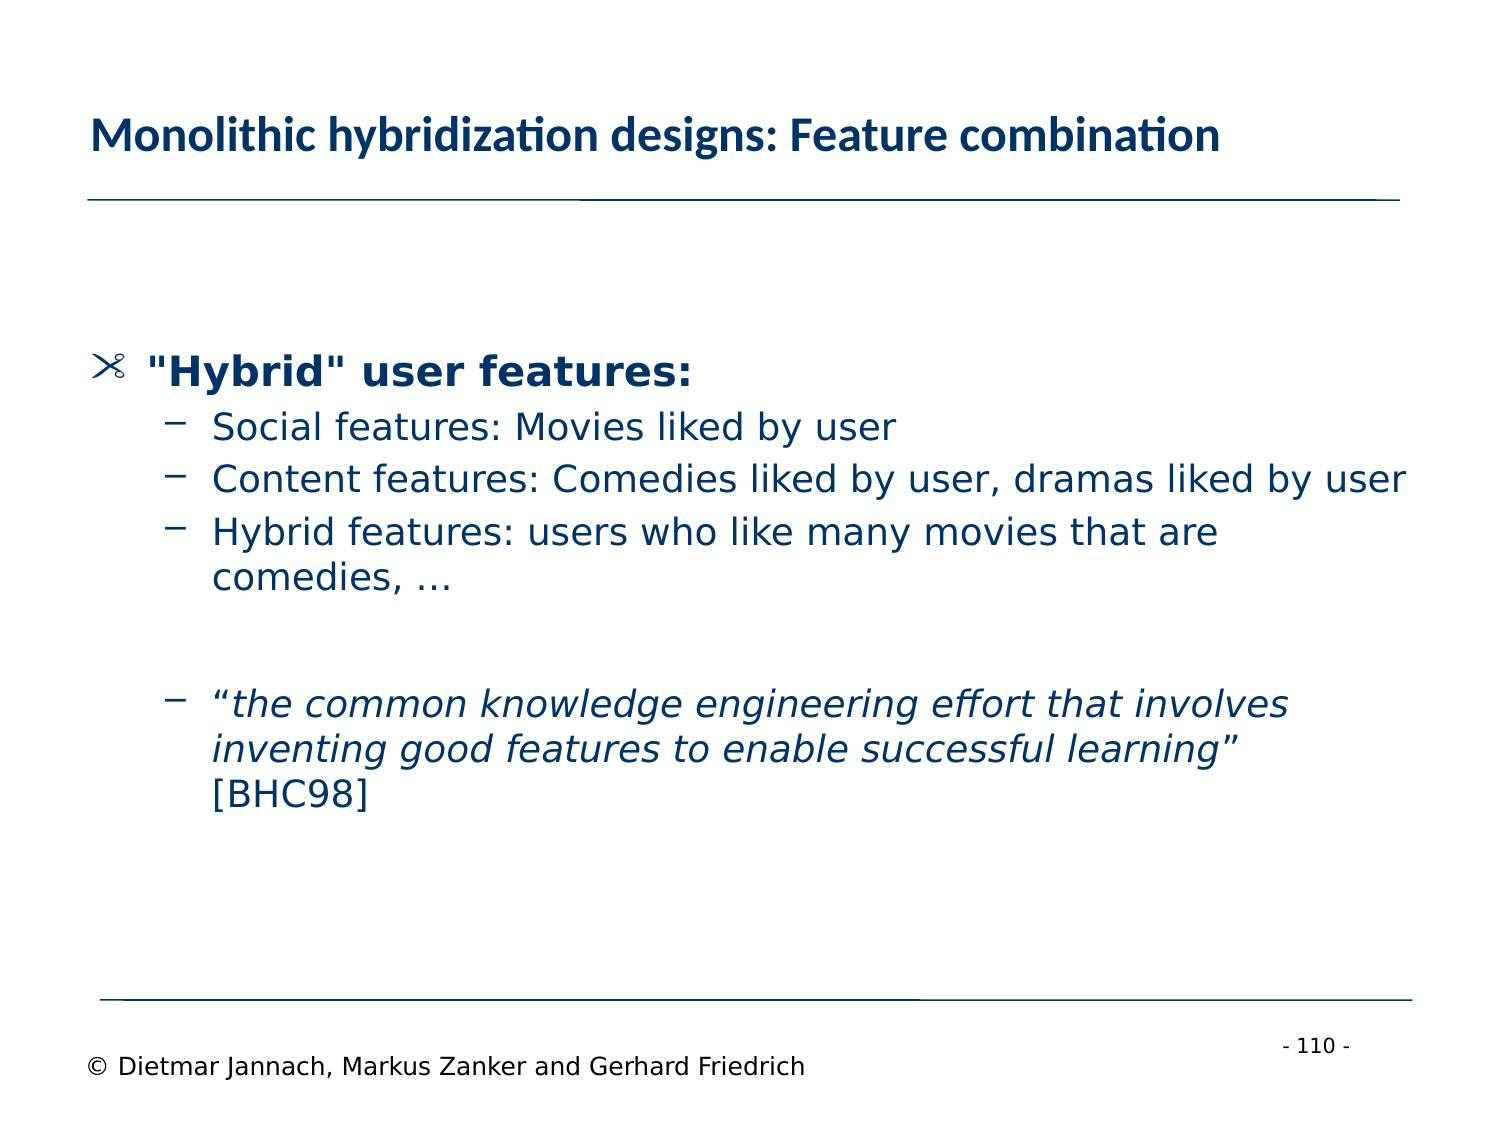

# Monolithic hybridization designs: Feature combination

"Hybrid" user features:
Social features: Movies liked by user
Content features: Comedies liked by user, dramas liked by user
Hybrid features: users who like many movies that are comedies, …

“the common knowledge engineering effort that involves inventing good features to enable successful learning” [BHC98]